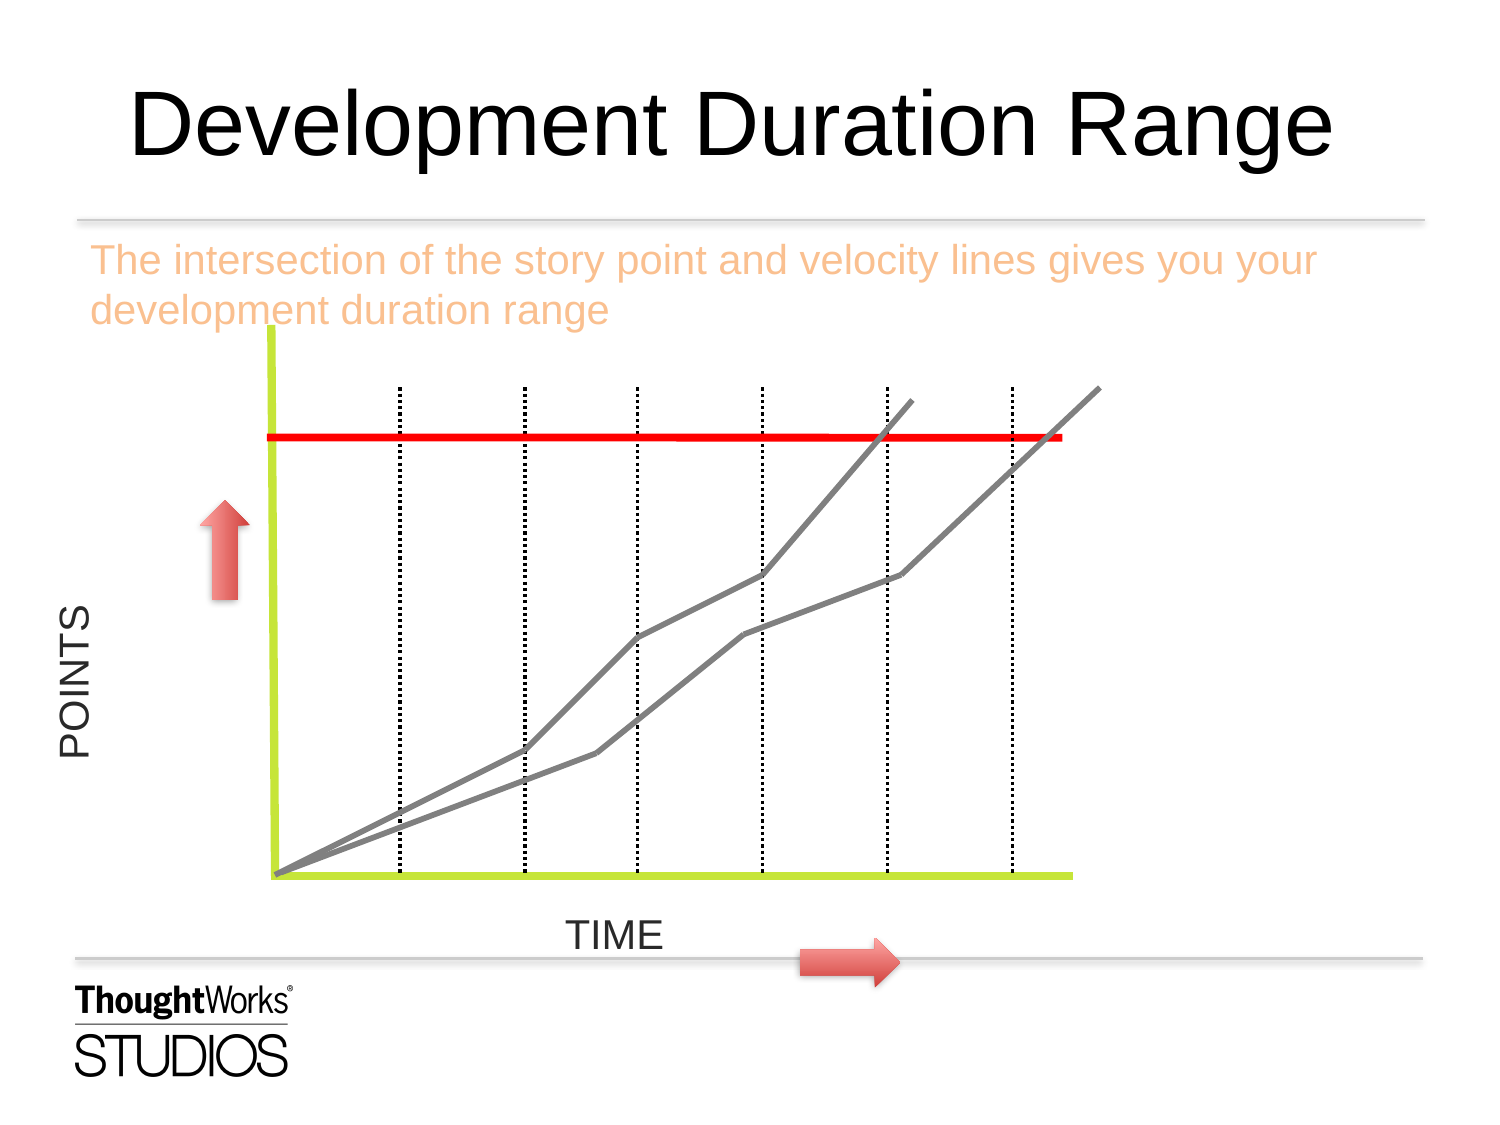

# Development Duration Range
The intersection of the story point and velocity lines gives you your development duration range

POINTS

TIME